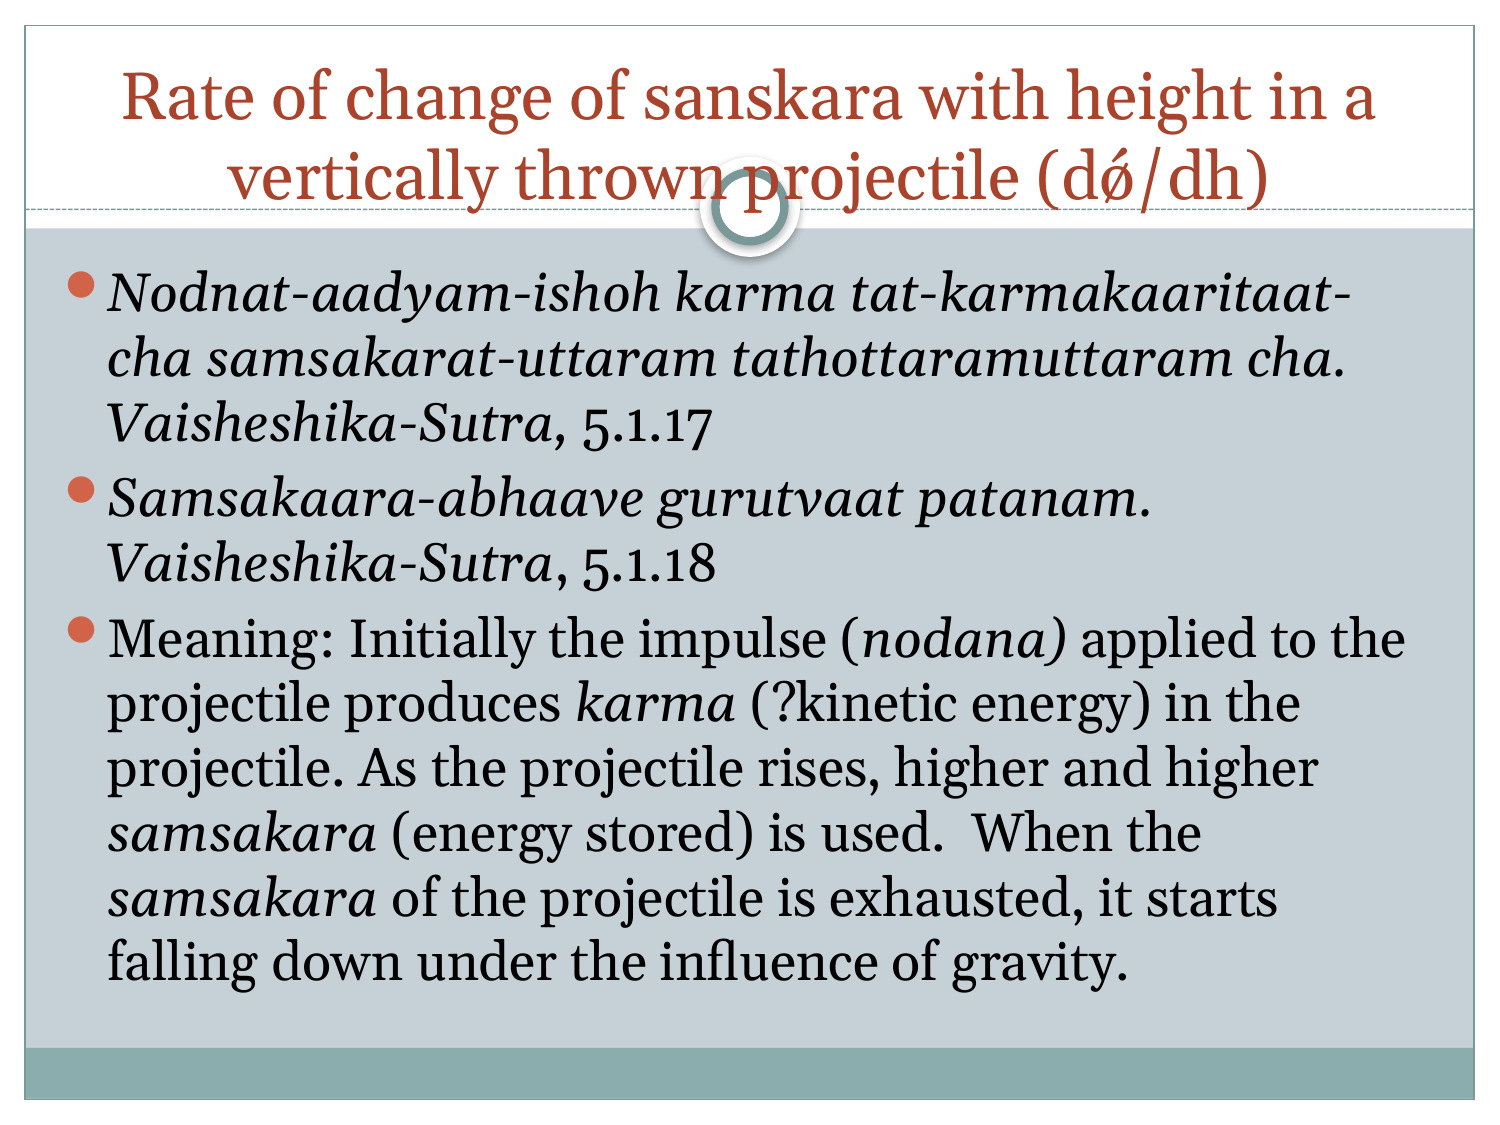

# Rate of change of sanskara with height in a vertically thrown projectile (dǿ/dh)
Nodnat-aadyam-ishoh karma tat-karmakaaritaat-cha samsakarat-uttaram tathottaramuttaram cha.   Vaisheshika-Sutra, 5.1.17
Samsakaara-abhaave gurutvaat patanam.   Vaisheshika-Sutra, 5.1.18
Meaning: Initially the impulse (nodana) applied to the projectile produces karma (?kinetic energy) in the projectile. As the projectile rises, higher and higher samsakara (energy stored) is used.  When the samsakara of the projectile is exhausted, it starts falling down under the influence of gravity.